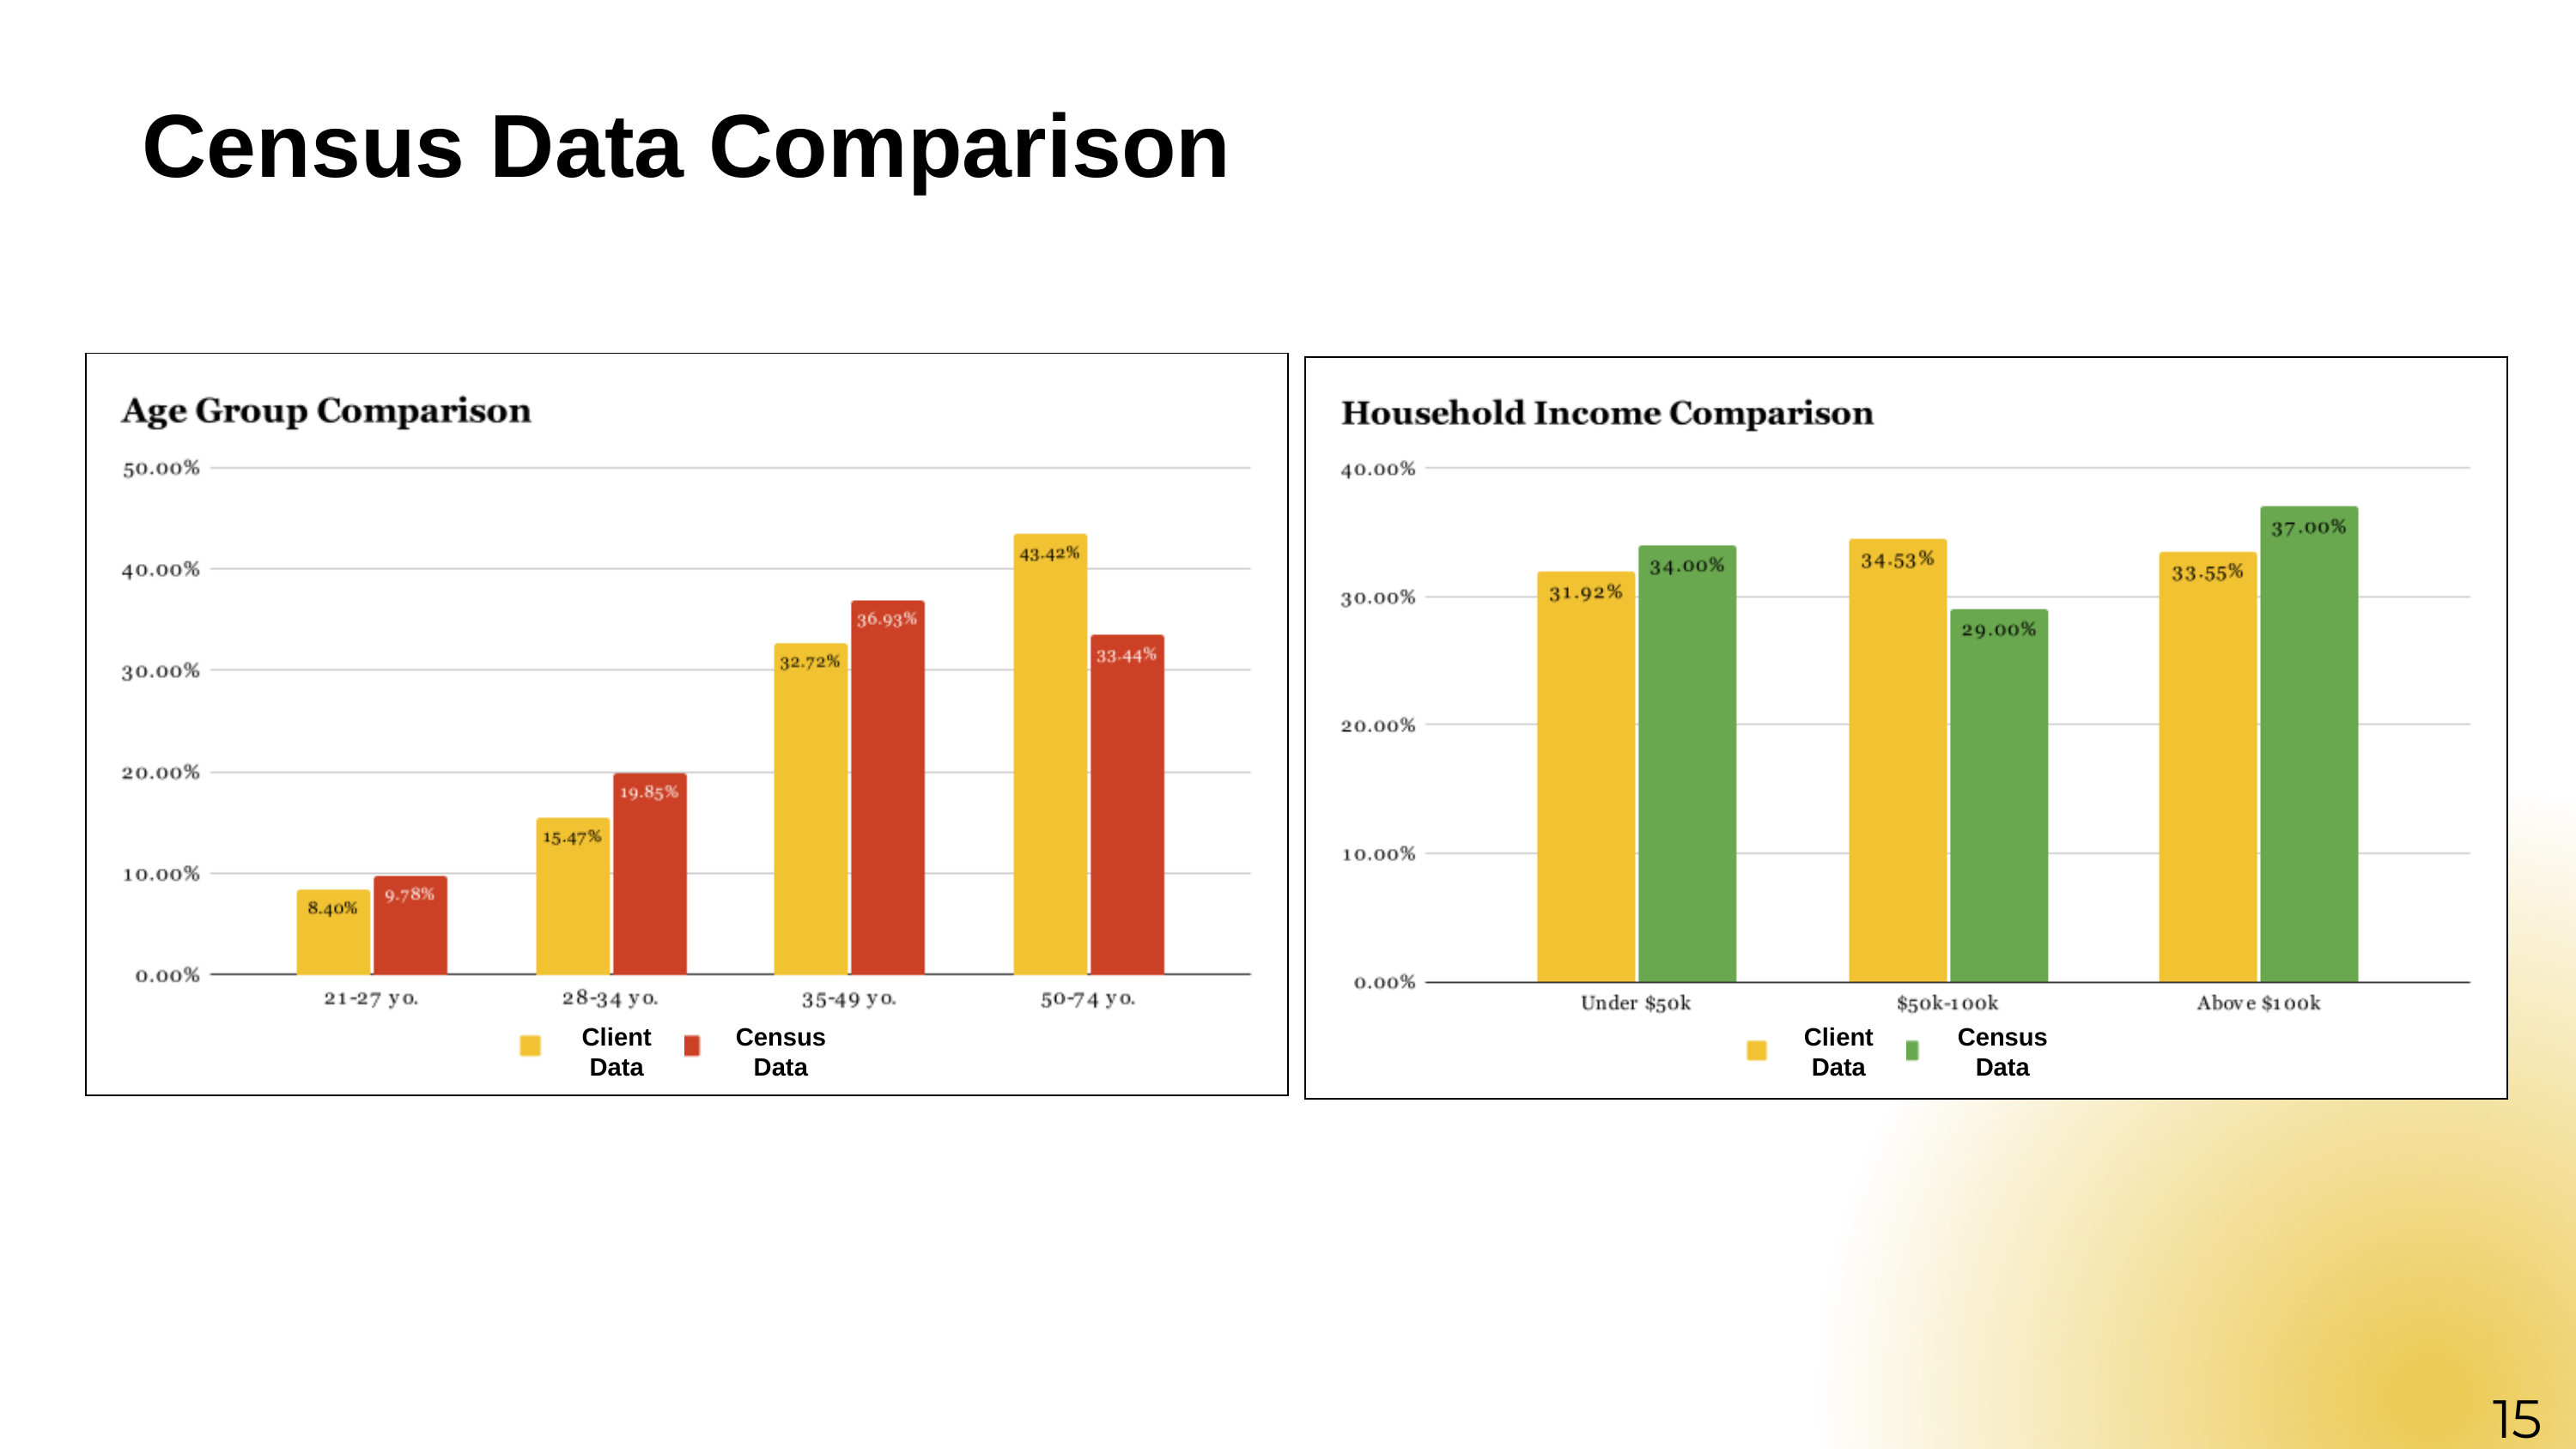

Census Data Comparison

Census Data
Client Data
Census Data
Client Data
15